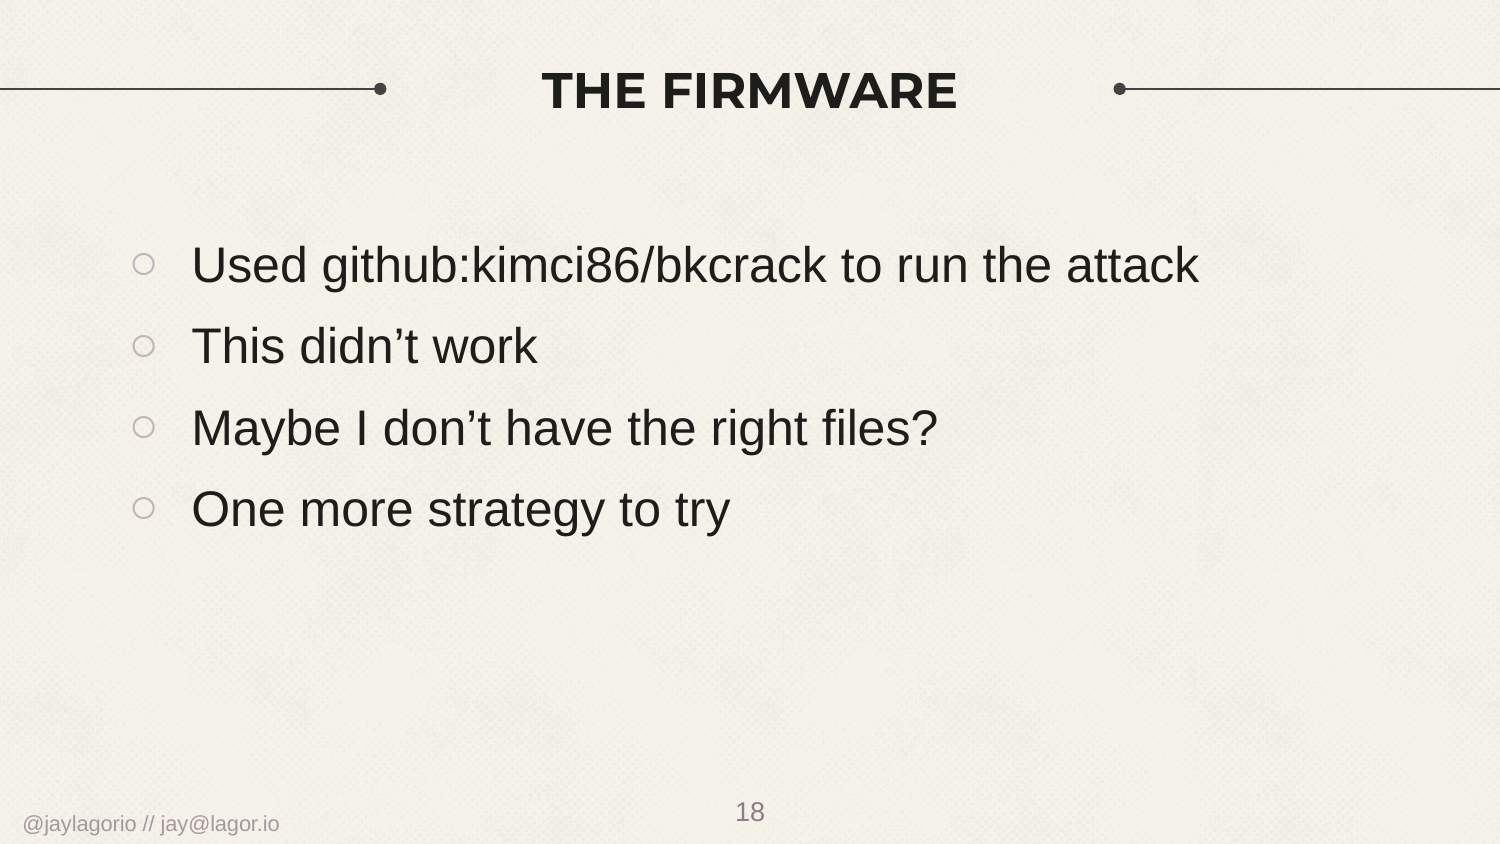

# The Firmware
Used github:kimci86/bkcrack to run the attack
This didn’t work
Maybe I don’t have the right files?
One more strategy to try
18
@jaylagorio // jay@lagor.io